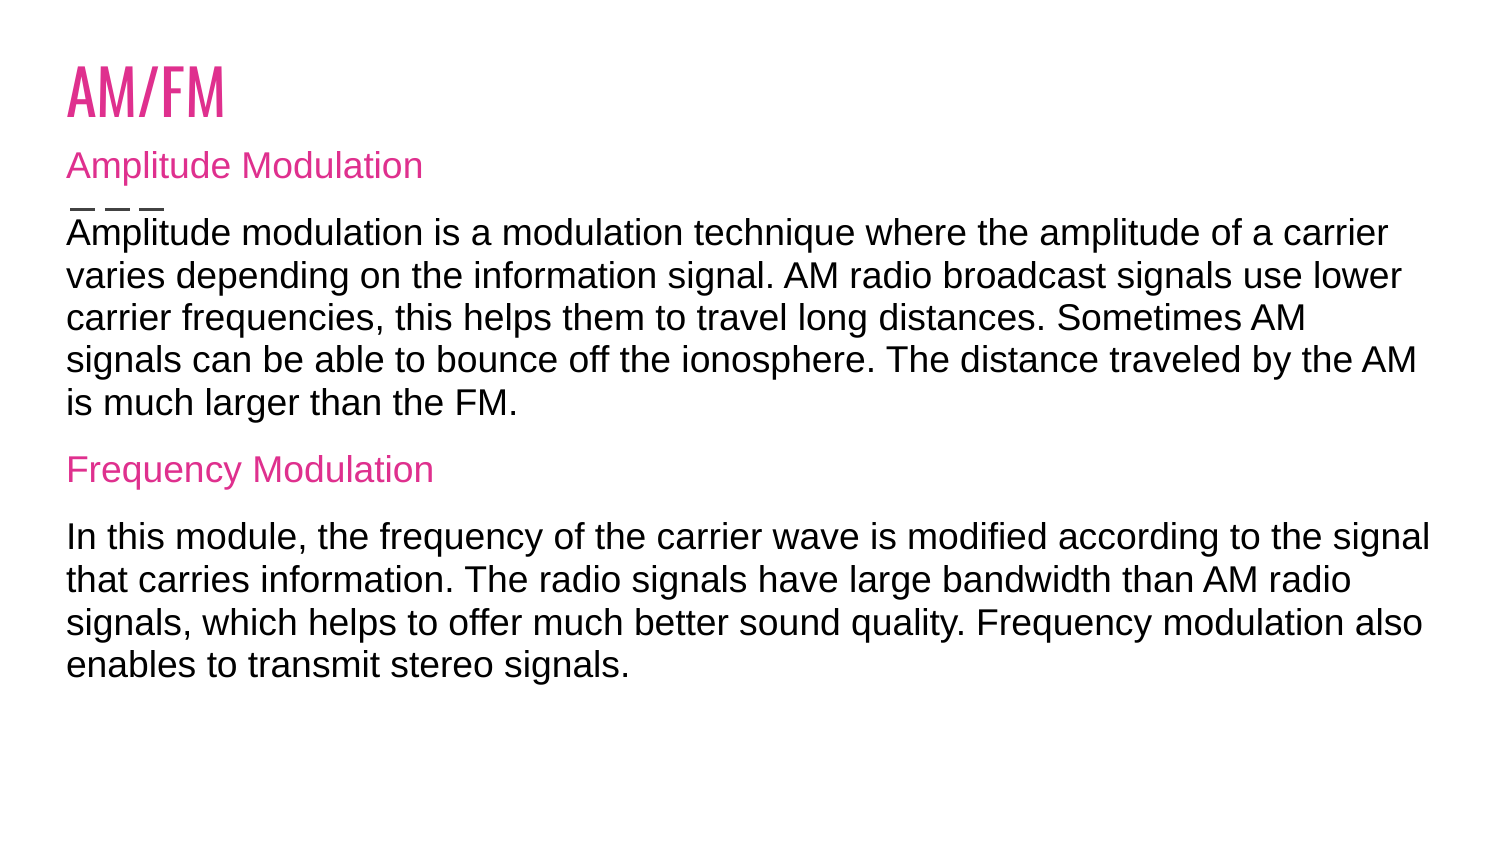

# AM/FM
Amplitude Modulation
Amplitude modulation is a modulation technique where the amplitude of a carrier varies depending on the information signal. AM radio broadcast signals use lower carrier frequencies, this helps them to travel long distances. Sometimes AM signals can be able to bounce off the ionosphere. The distance traveled by the AM is much larger than the FM.
Frequency Modulation
In this module, the frequency of the carrier wave is modified according to the signal that carries information. The radio signals have large bandwidth than AM radio signals, which helps to offer much better sound quality. Frequency modulation also enables to transmit stereo signals.